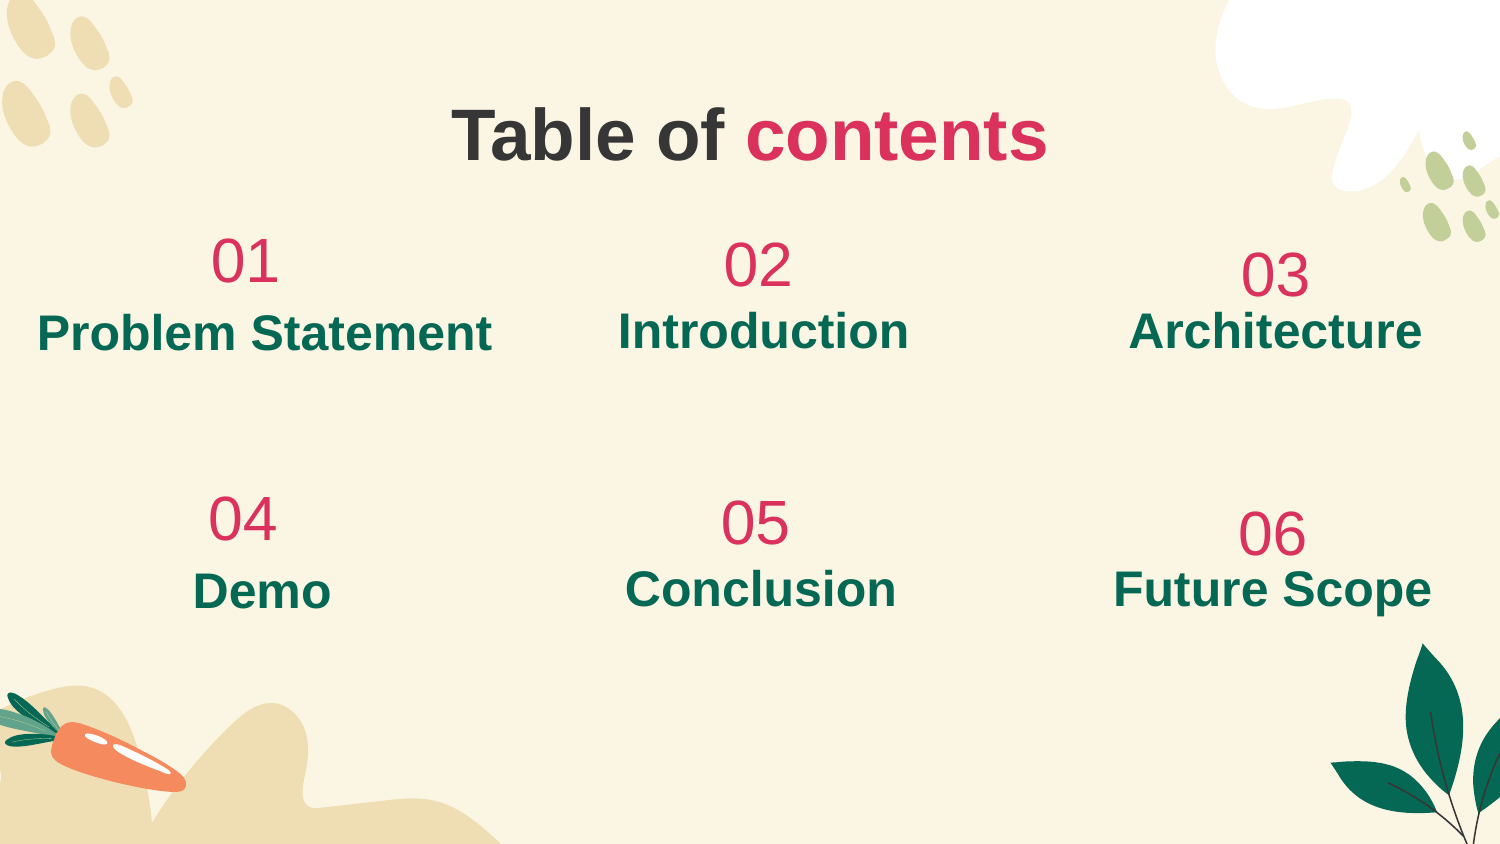

# Table of contents
01
02
03
Introduction
Architecture
Problem Statement
04
05
06
Conclusion
Future Scope
Demo